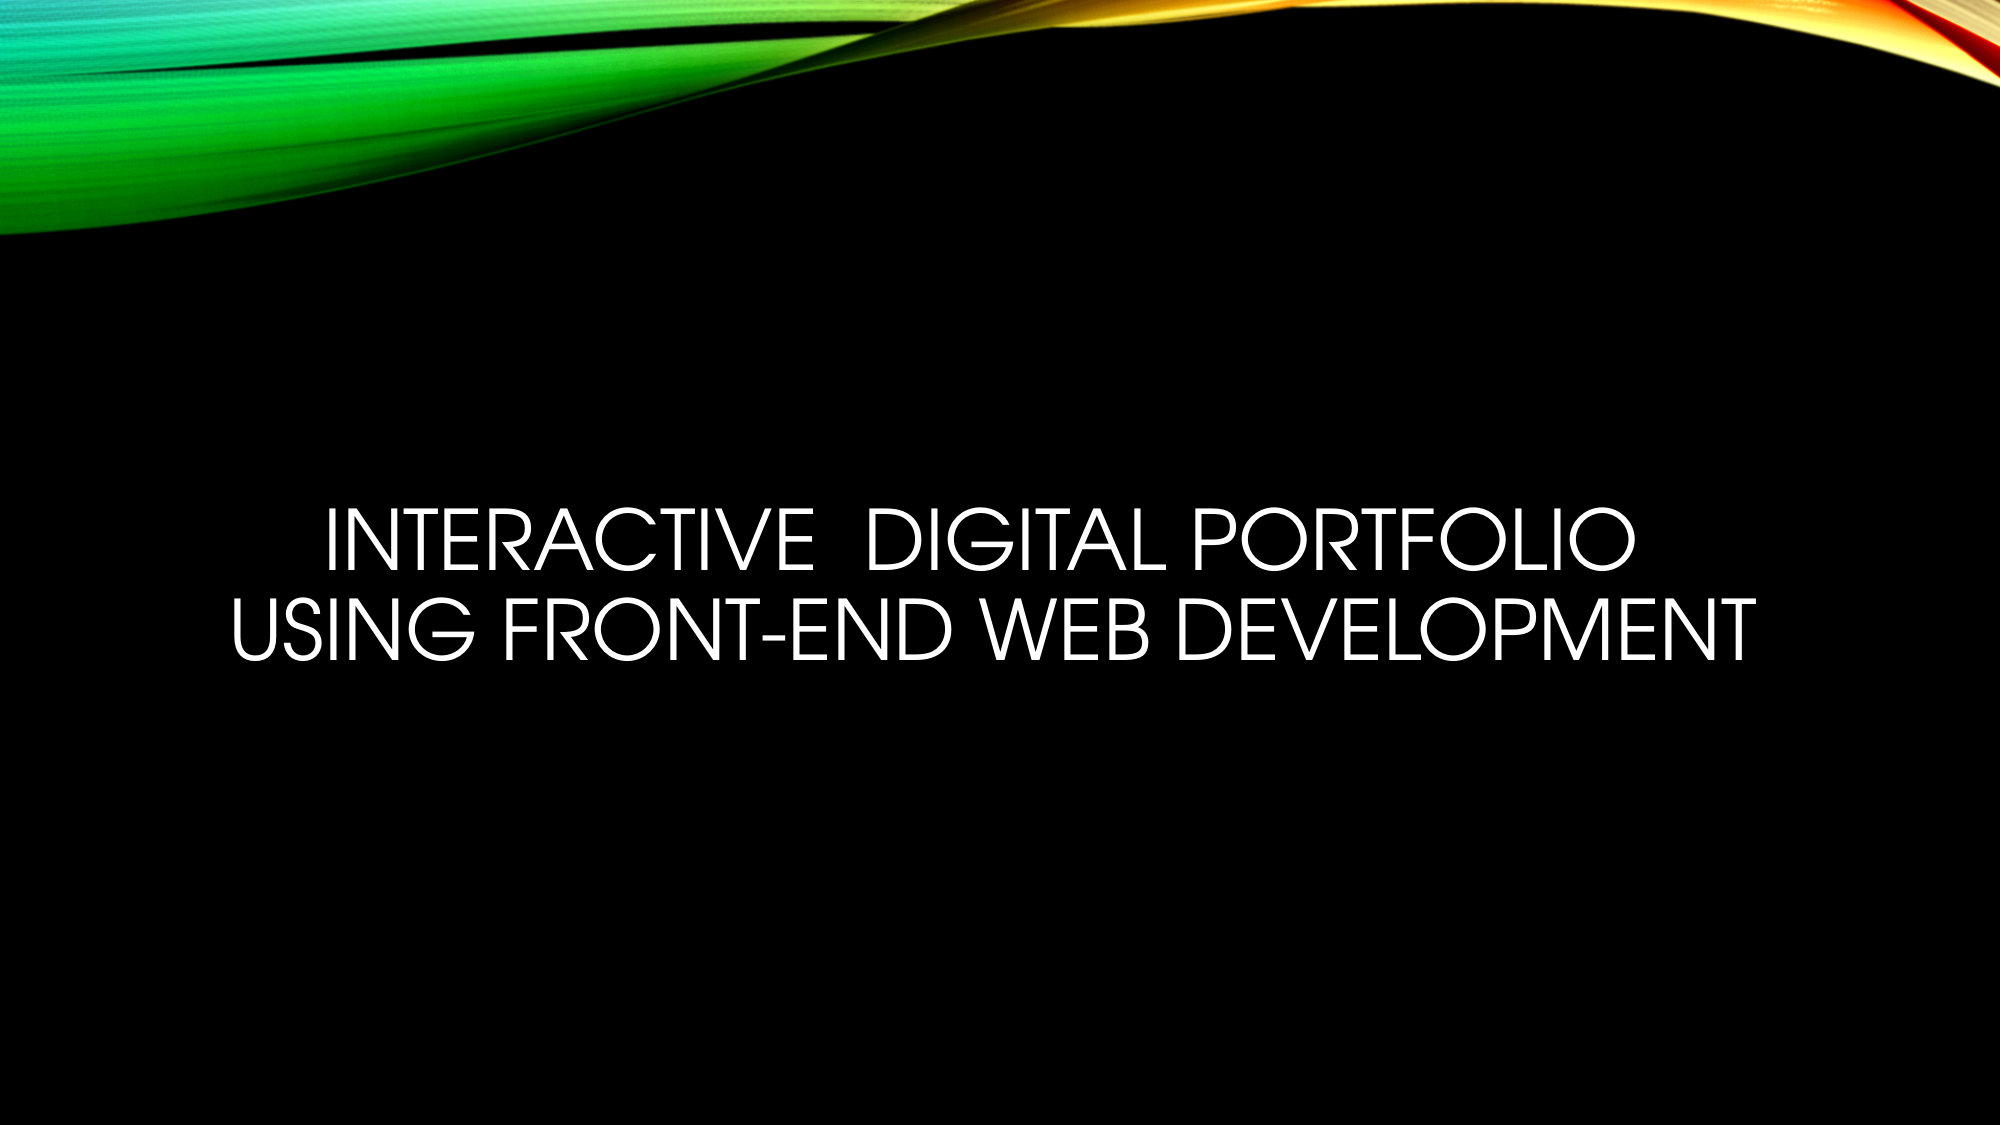

# Interactive  digital portfolio using front-end web development